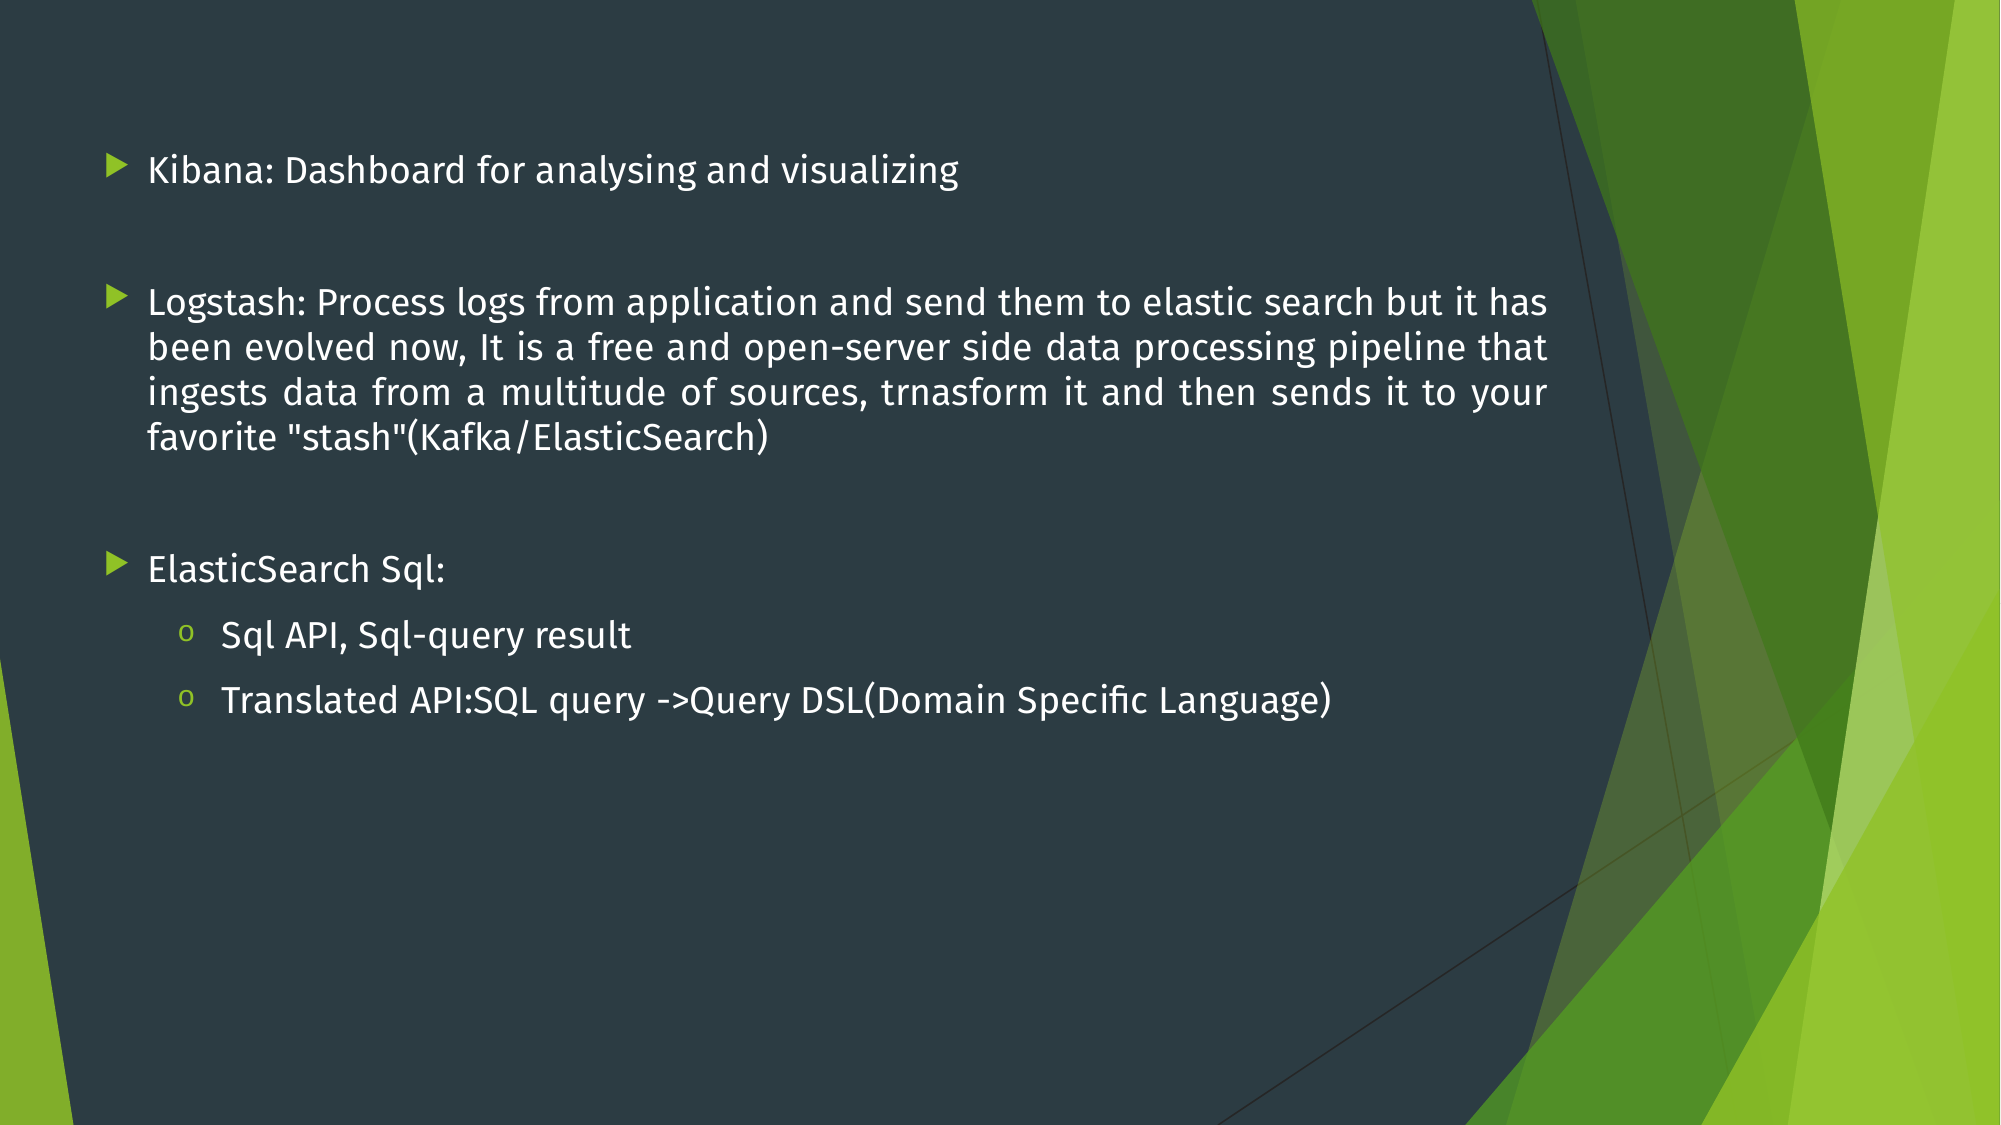

Kibana: Dashboard for analysing and visualizing

Logstash: Process logs from application and send them to elastic search but it has been evolved now, It is a free and open-server side data processing pipeline that ingests data from a multitude of sources, trnasform it and then sends it to your favorite "stash"(Kafka/ElasticSearch)

ElasticSearch Sql:
Sql API, Sql-query result
Translated API:SQL query ->Query DSL(Domain Specific Language)